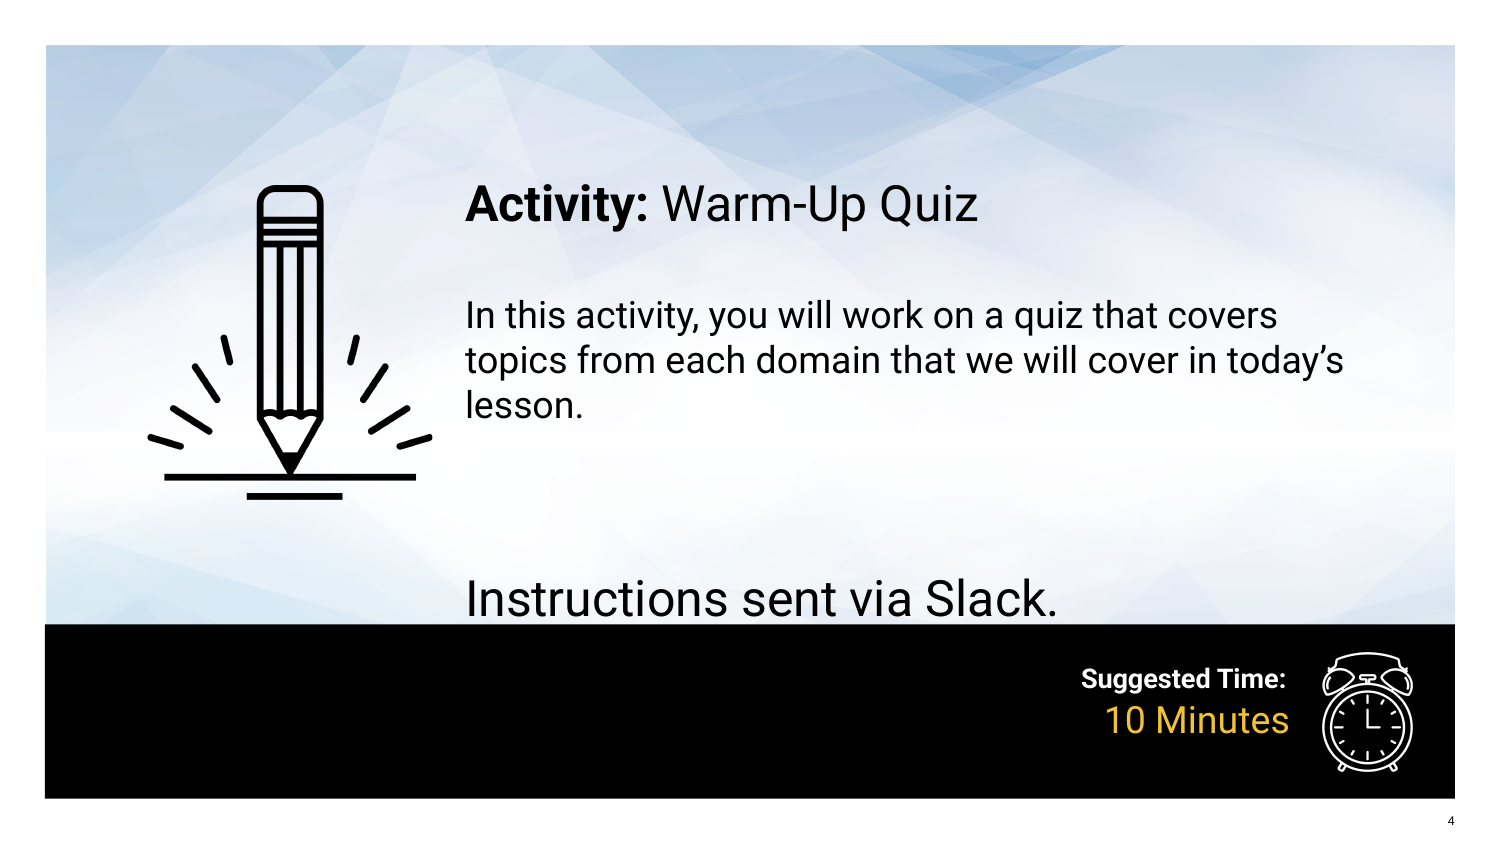

Activity: Warm-Up Quiz

In this activity, you will work on a quiz that covers topics from each domain that we will cover in today’s lesson.

Instructions sent via Slack.
# 10 Minutes

4